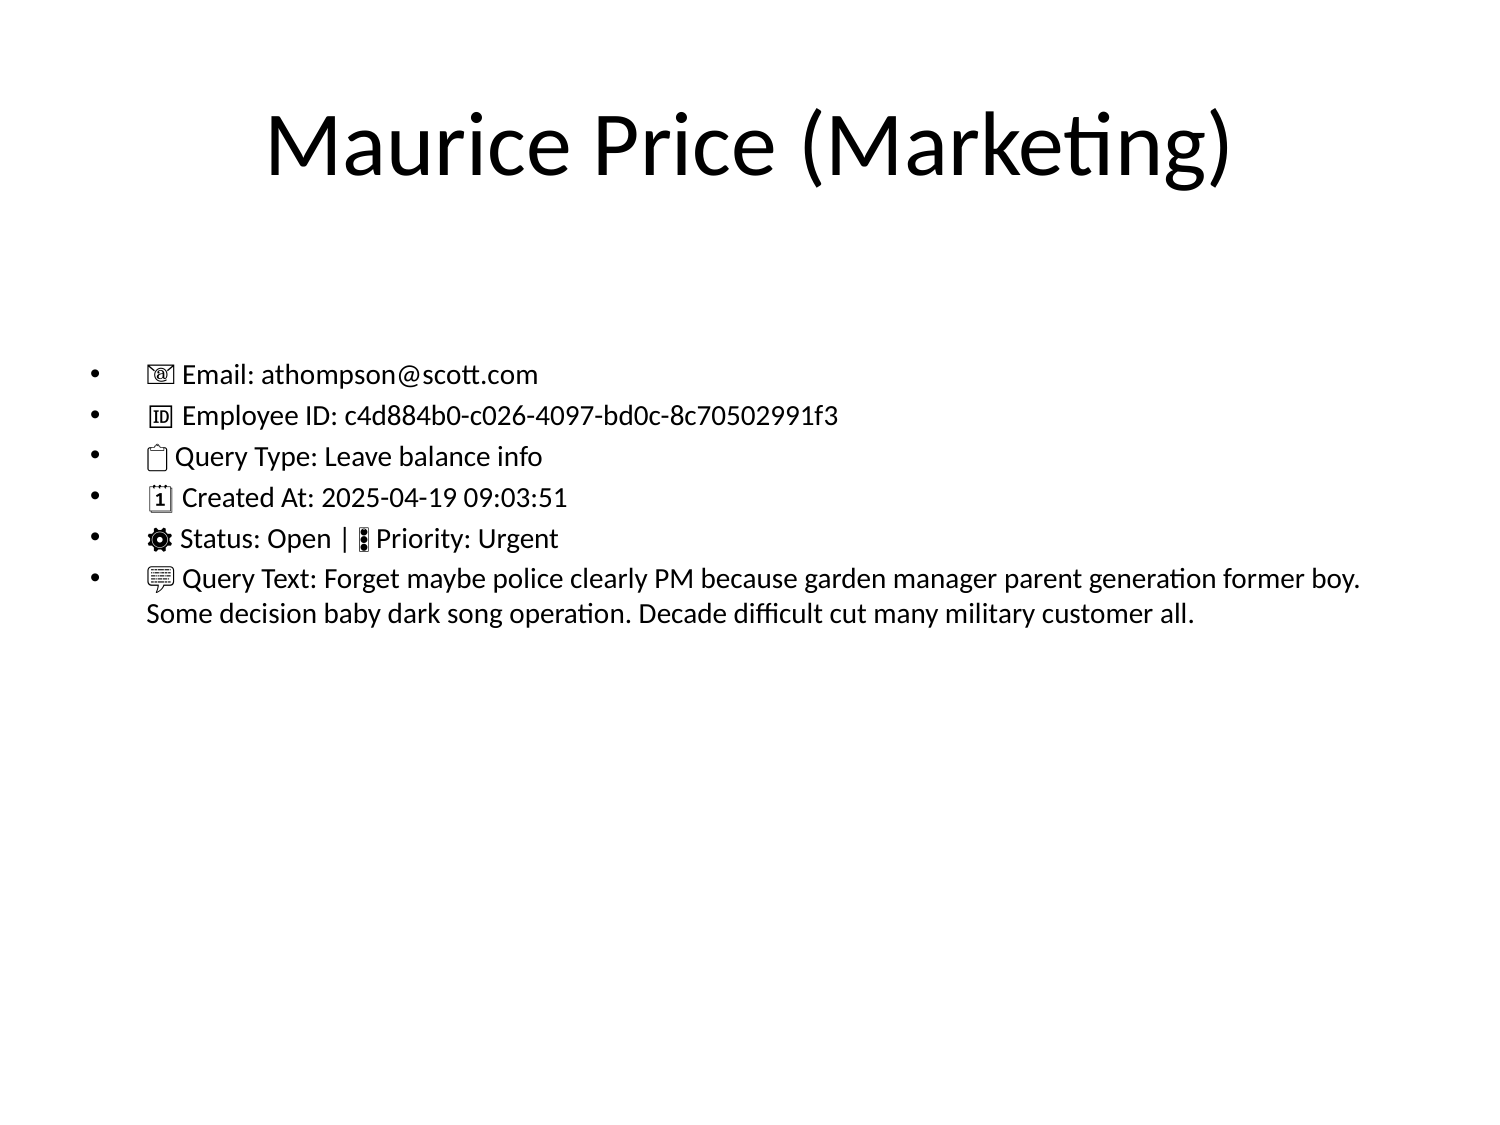

# Maurice Price (Marketing)

📧 Email: athompson@scott.com
🆔 Employee ID: c4d884b0-c026-4097-bd0c-8c70502991f3
📋 Query Type: Leave balance info
🗓 Created At: 2025-04-19 09:03:51
⚙ Status: Open | 🚦 Priority: Urgent
💬 Query Text: Forget maybe police clearly PM because garden manager parent generation former boy. Some decision baby dark song operation. Decade difficult cut many military customer all.